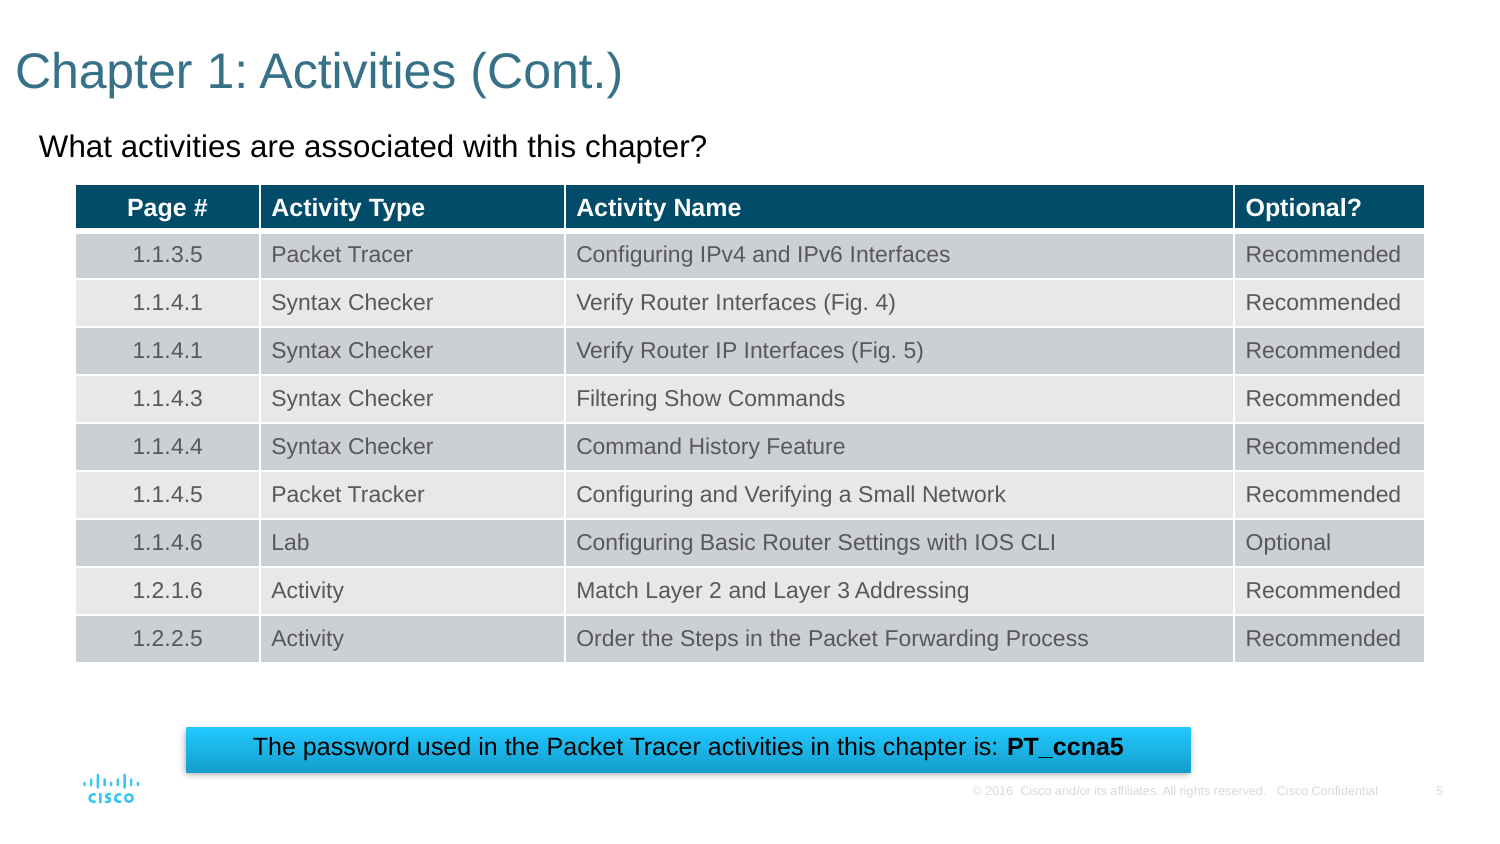

# Chapter 1: Activities (Cont.)
What activities are associated with this chapter?

| Page # | Activity Type | Activity Name | Optional? |
| --- | --- | --- | --- |
| 1.1.3.5 | Packet Tracer | Configuring IPv4 and IPv6 Interfaces | Recommended |
| 1.1.4.1 | Syntax Checker | Verify Router Interfaces (Fig. 4) | Recommended |
| 1.1.4.1 | Syntax Checker | Verify Router IP Interfaces (Fig. 5) | Recommended |
| 1.1.4.3 | Syntax Checker | Filtering Show Commands | Recommended |
| 1.1.4.4 | Syntax Checker | Command History Feature | Recommended |
| 1.1.4.5 | Packet Tracker | Configuring and Verifying a Small Network | Recommended |
| 1.1.4.6 | Lab | Configuring Basic Router Settings with IOS CLI | Optional |
| 1.2.1.6 | Activity | Match Layer 2 and Layer 3 Addressing | Recommended |
| 1.2.2.5 | Activity | Order the Steps in the Packet Forwarding Process | Recommended |
The password used in the Packet Tracer activities in this chapter is: PT_ccna5